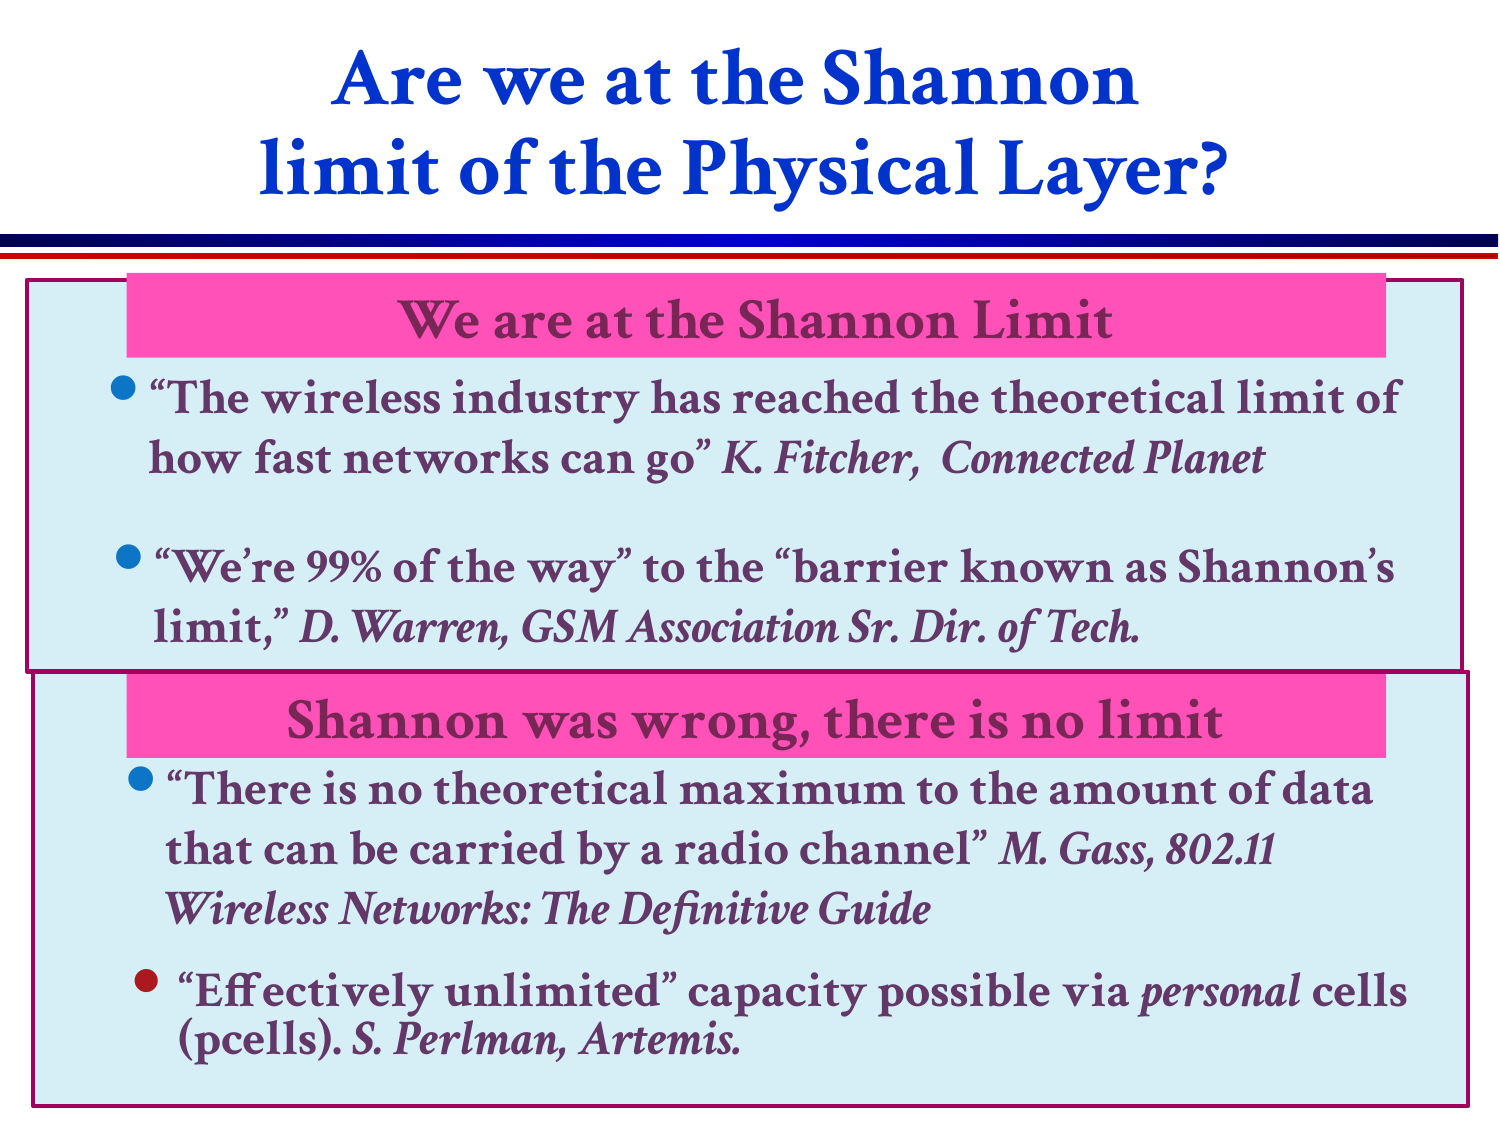

Are we at the Shannon
limit of the Physical Layer?
We are at the Shannon Limit

“The wireless industry has reached the theoretical limit of how fast networks can go” K. Fitcher,  Connected Planet
“We’re 99% of the way” to the “barrier known as Shannon’s limit,” D. Warren, GSM Association Sr. Dir. of Tech.

Shannon was wrong, there is no limit

“There is no theoretical maximum to the amount of data that can be carried by a radio channel” M. Gass, 802.11 Wireless Networks: The Definitive Guide

“Effectively unlimited” capacity possible via personal cells (pcells). S. Perlman, Artemis.